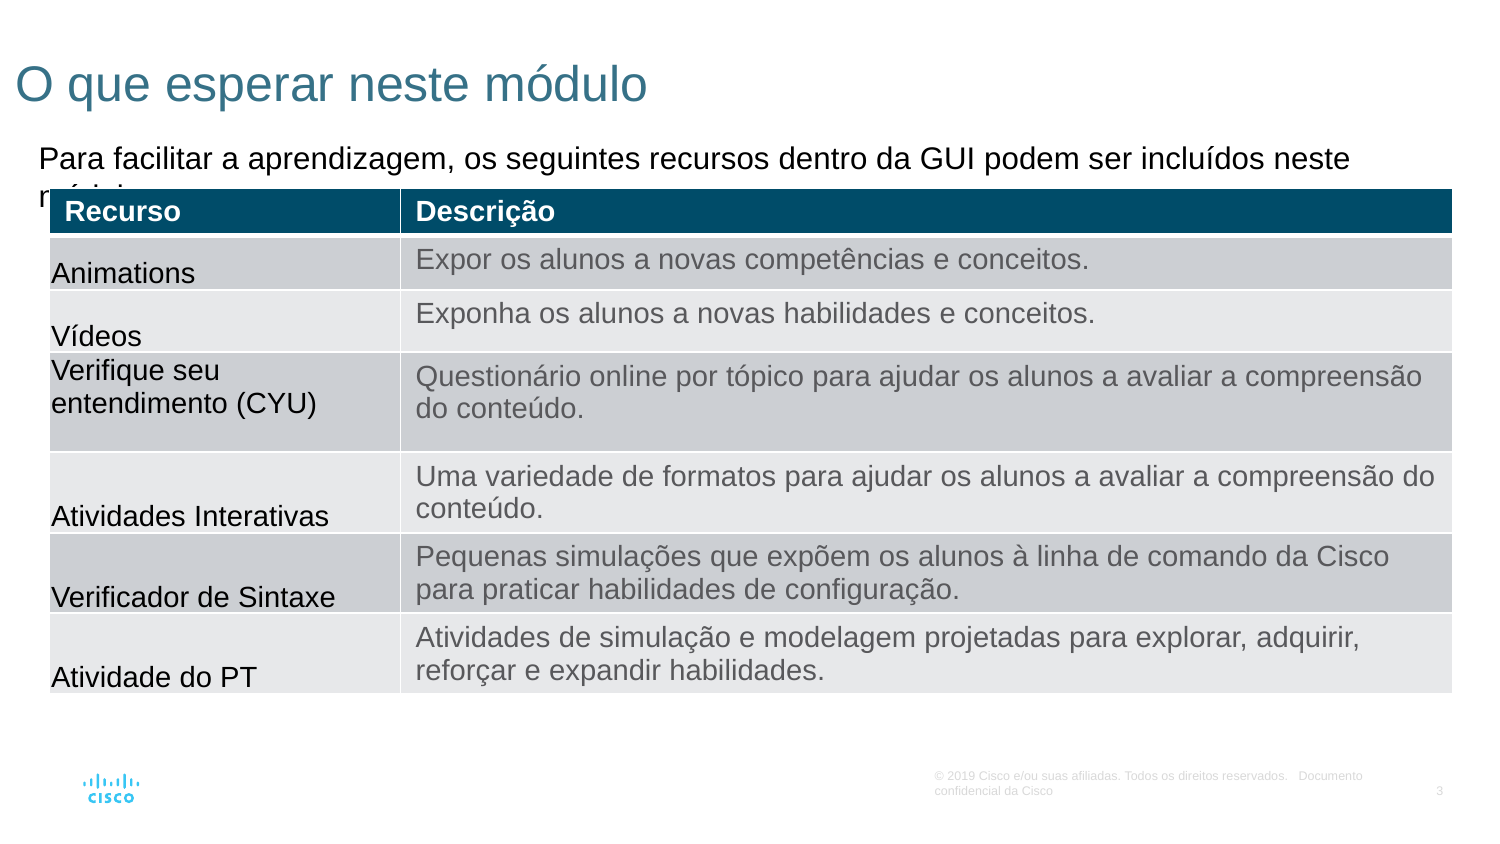

# O que esperar neste módulo
Para facilitar a aprendizagem, os seguintes recursos dentro da GUI podem ser incluídos neste módulo:

| Recurso | Descrição |
| --- | --- |
| Animations | Expor os alunos a novas competências e conceitos. |
| Vídeos | Exponha os alunos a novas habilidades e conceitos. |
| Verifique seu entendimento (CYU) | Questionário online por tópico para ajudar os alunos a avaliar a compreensão do conteúdo. |
| Atividades Interativas | Uma variedade de formatos para ajudar os alunos a avaliar a compreensão do conteúdo. |
| Verificador de Sintaxe | Pequenas simulações que expõem os alunos à linha de comando da Cisco para praticar habilidades de configuração. |
| Atividade do PT | Atividades de simulação e modelagem projetadas para explorar, adquirir, reforçar e expandir habilidades. |